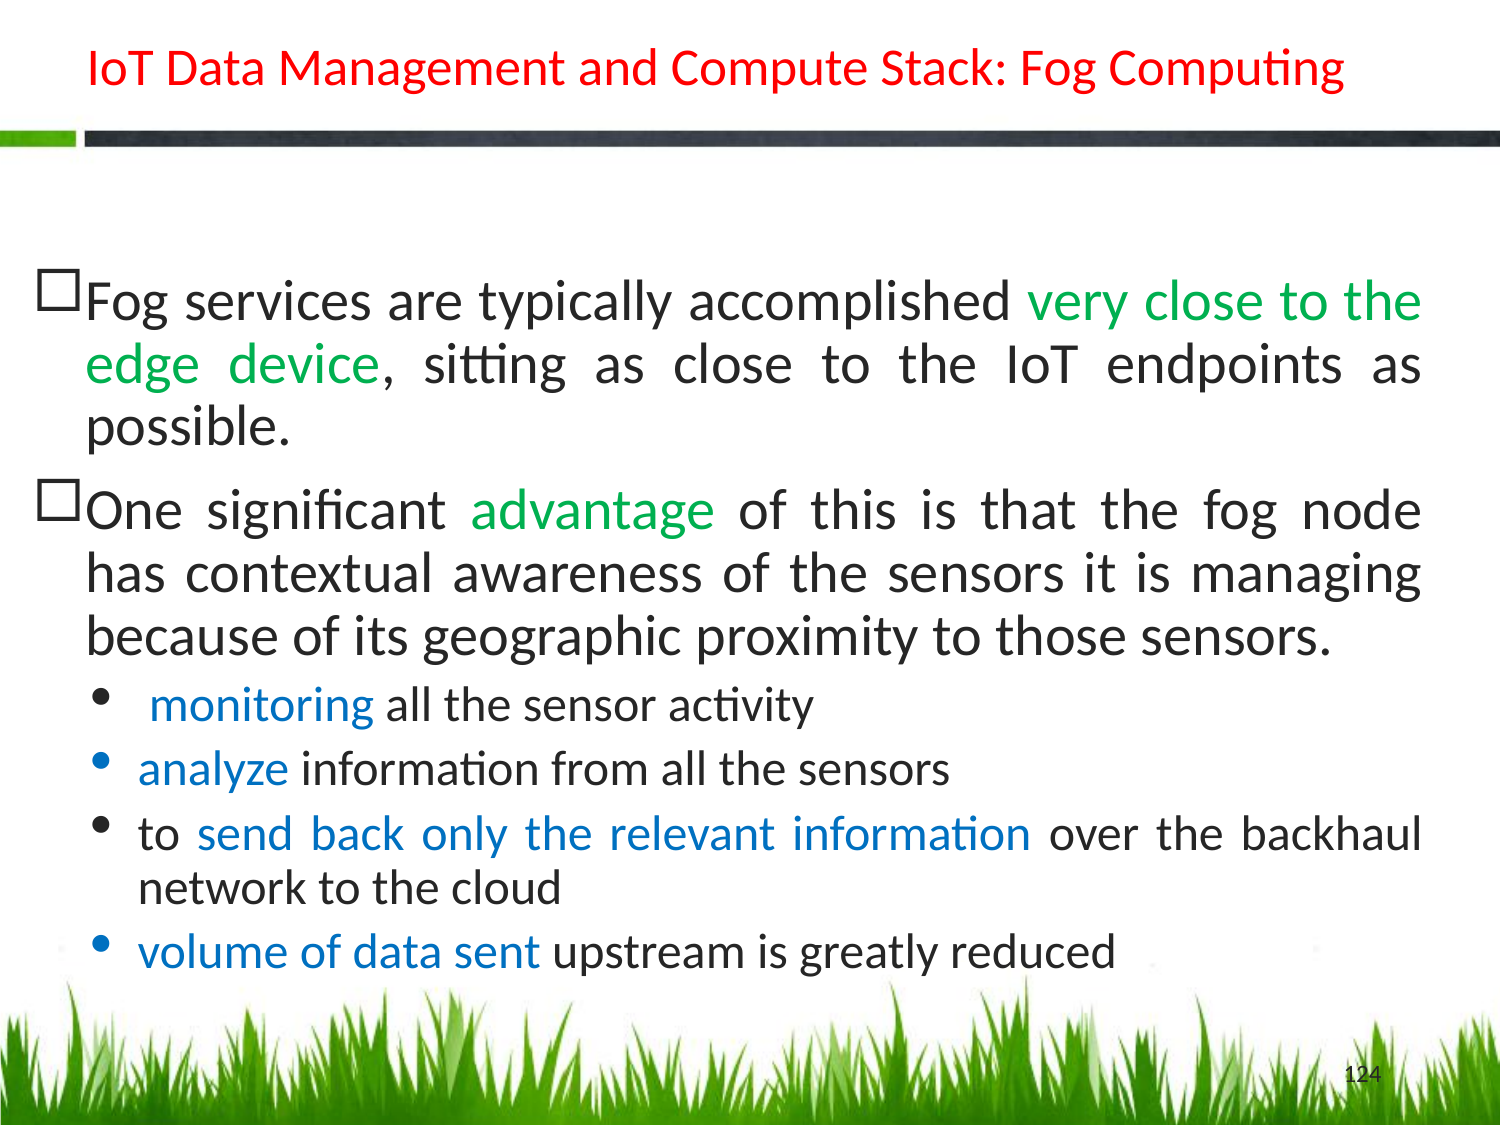

# IoT Data Management and Compute Stack: Fog Computing
Fog services are typically accomplished very close to the edge device, sitting as close to the IoT endpoints as possible.
One significant advantage of this is that the fog node has contextual awareness of the sensors it is managing because of its geographic proximity to those sensors.
 monitoring all the sensor activity
analyze information from all the sensors
to send back only the relevant information over the backhaul network to the cloud
volume of data sent upstream is greatly reduced
124